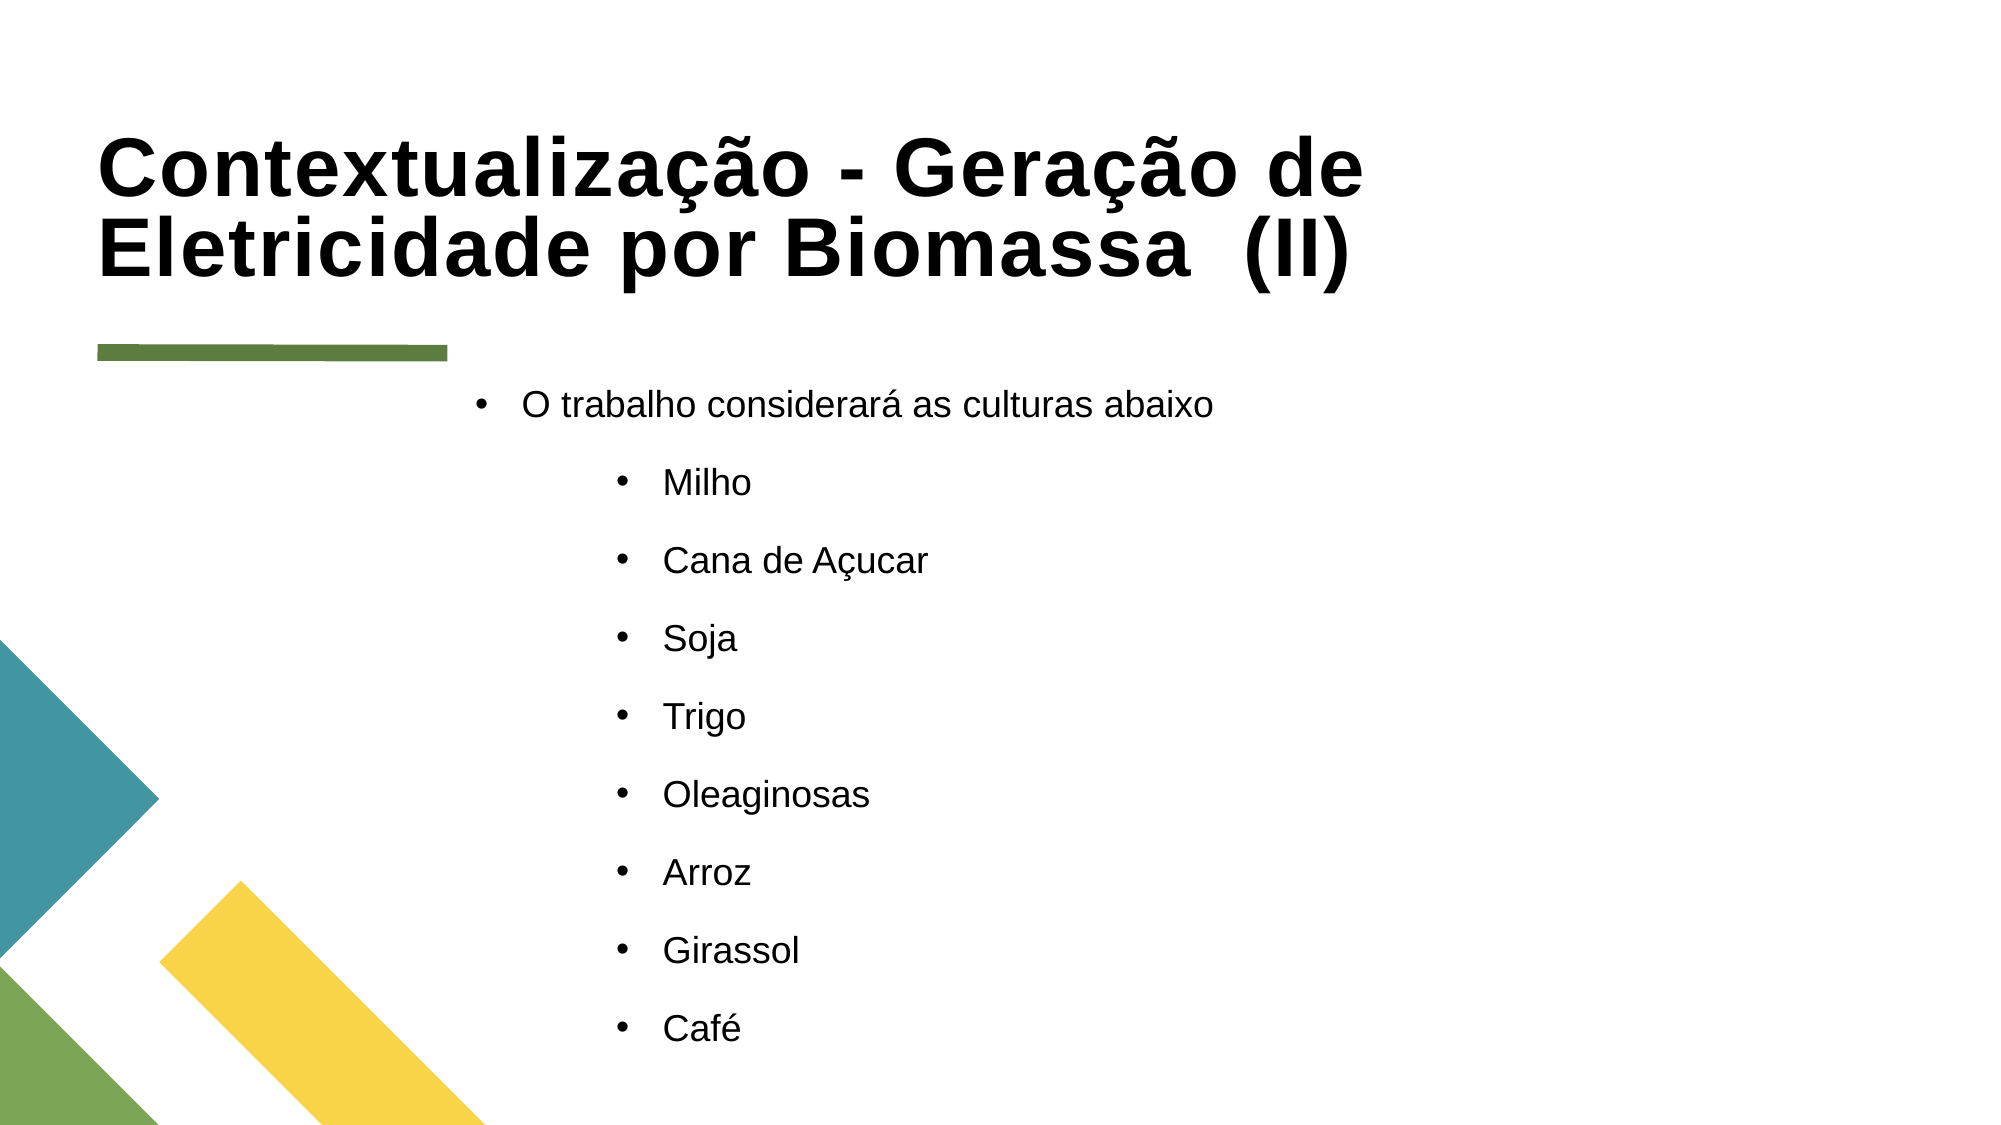

# Contextualização - Geração de  Eletricidade por Biomassa  (II)
O trabalho considerará as culturas abaixo
Milho
Cana de Açucar
Soja
Trigo
Oleaginosas
Arroz
Girassol
Café